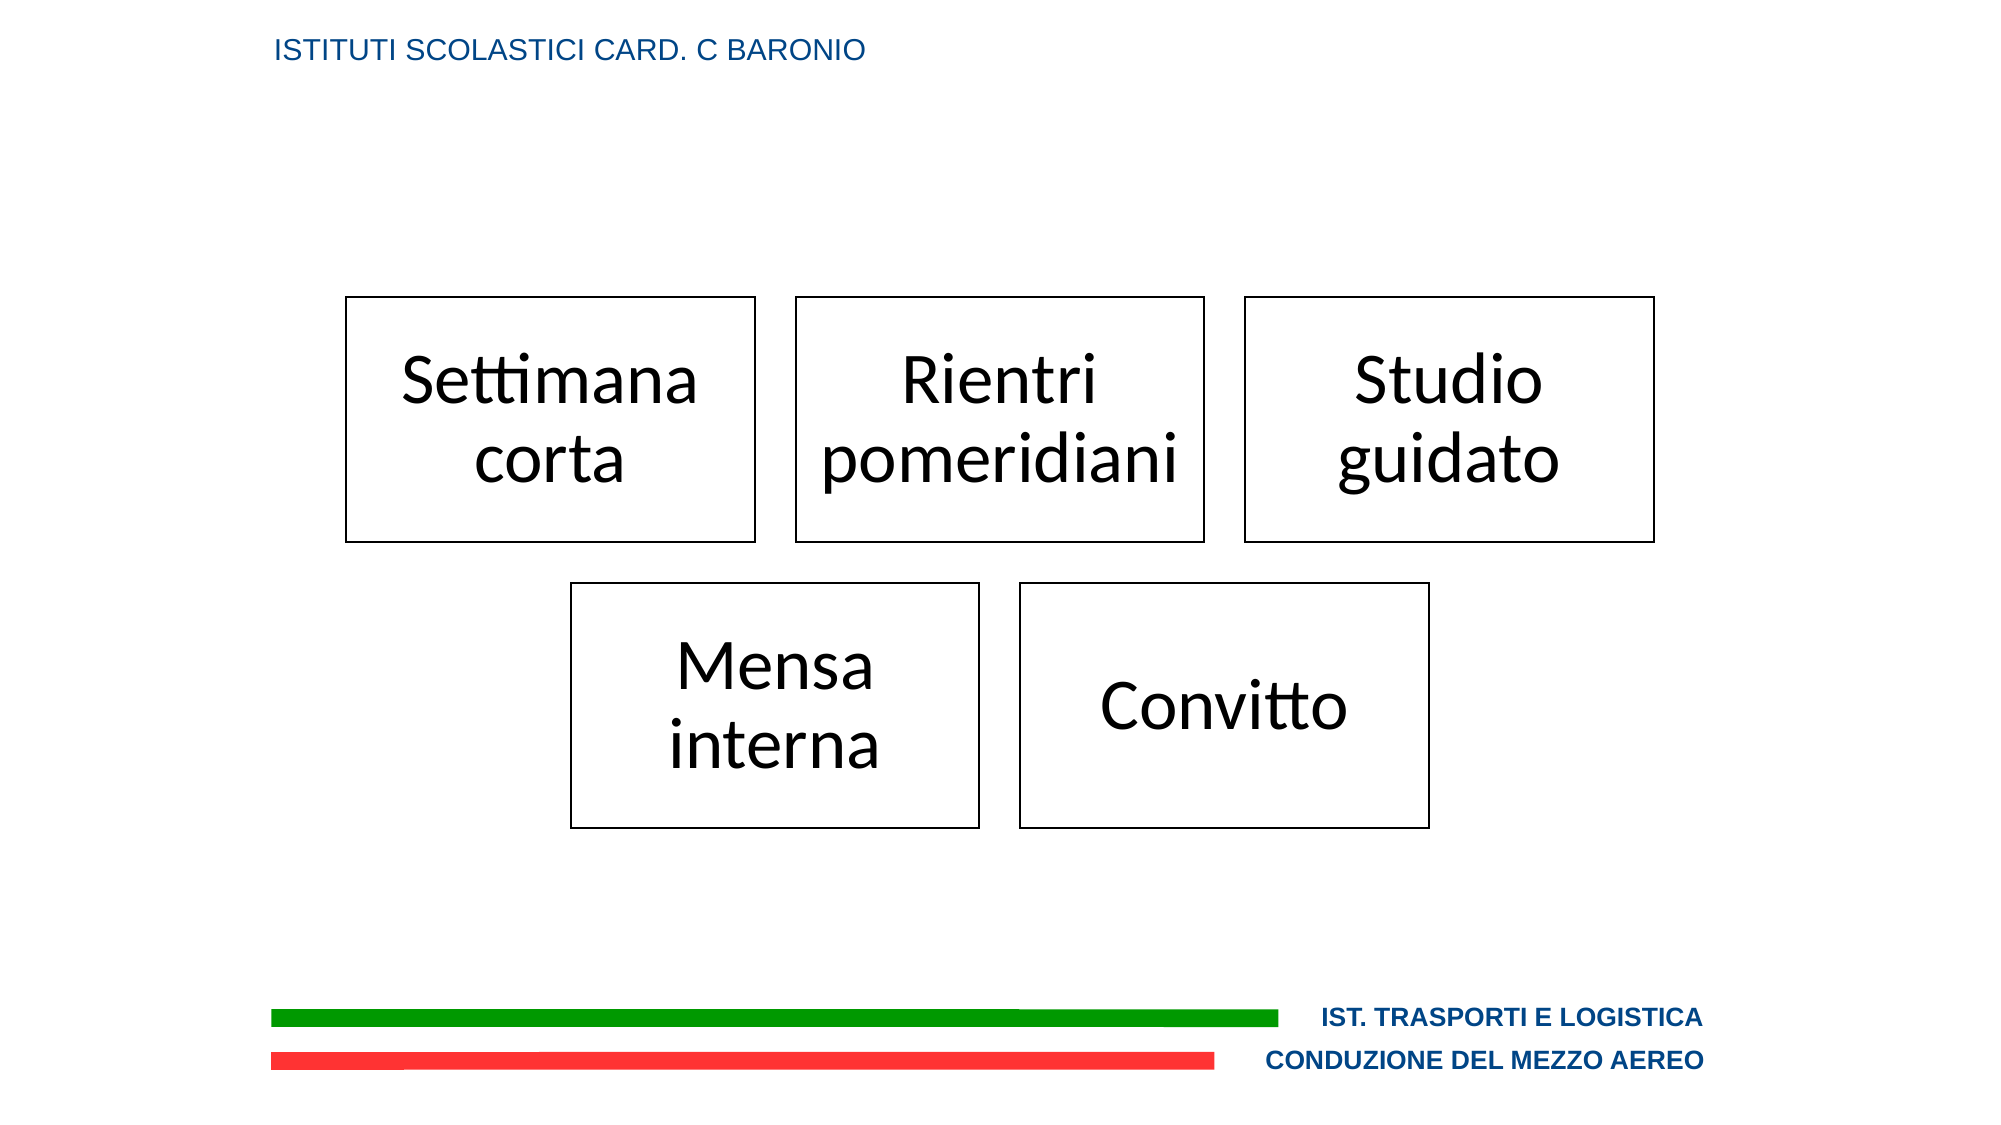

ISTITUTI SCOLASTICI CARD. C BARONIO
Settimana corta
Rientri pomeridiani
Studio guidato
Mensa interna
Convitto
IST. TRASPORTI E LOGISTICA

CONDUZIONE DEL MEZZO AEREO